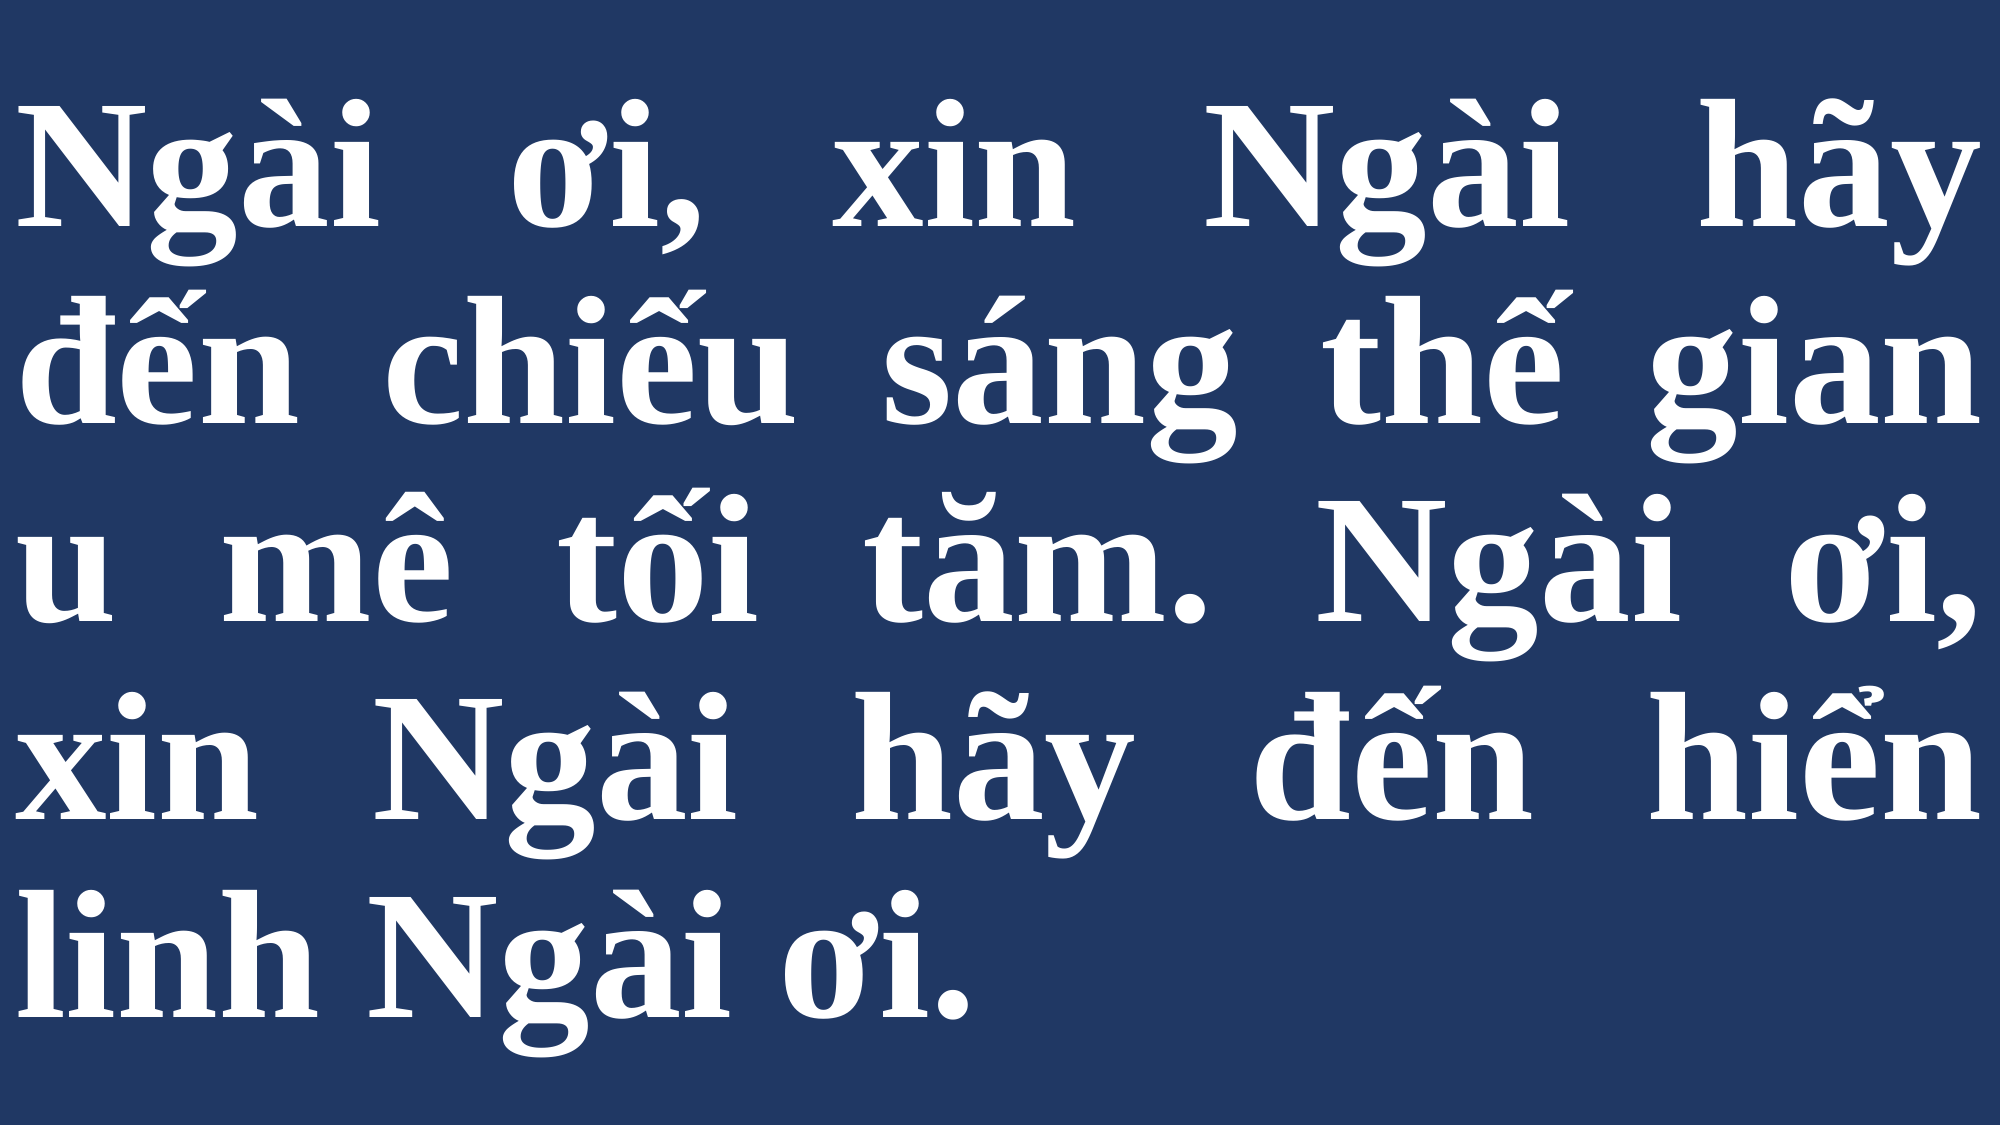

# Ngài ơi, xin Ngài hãy đến chiếu sáng thế gian u mê tối tăm. Ngài ơi, xin Ngài hãy đến hiển linh Ngài ơi.